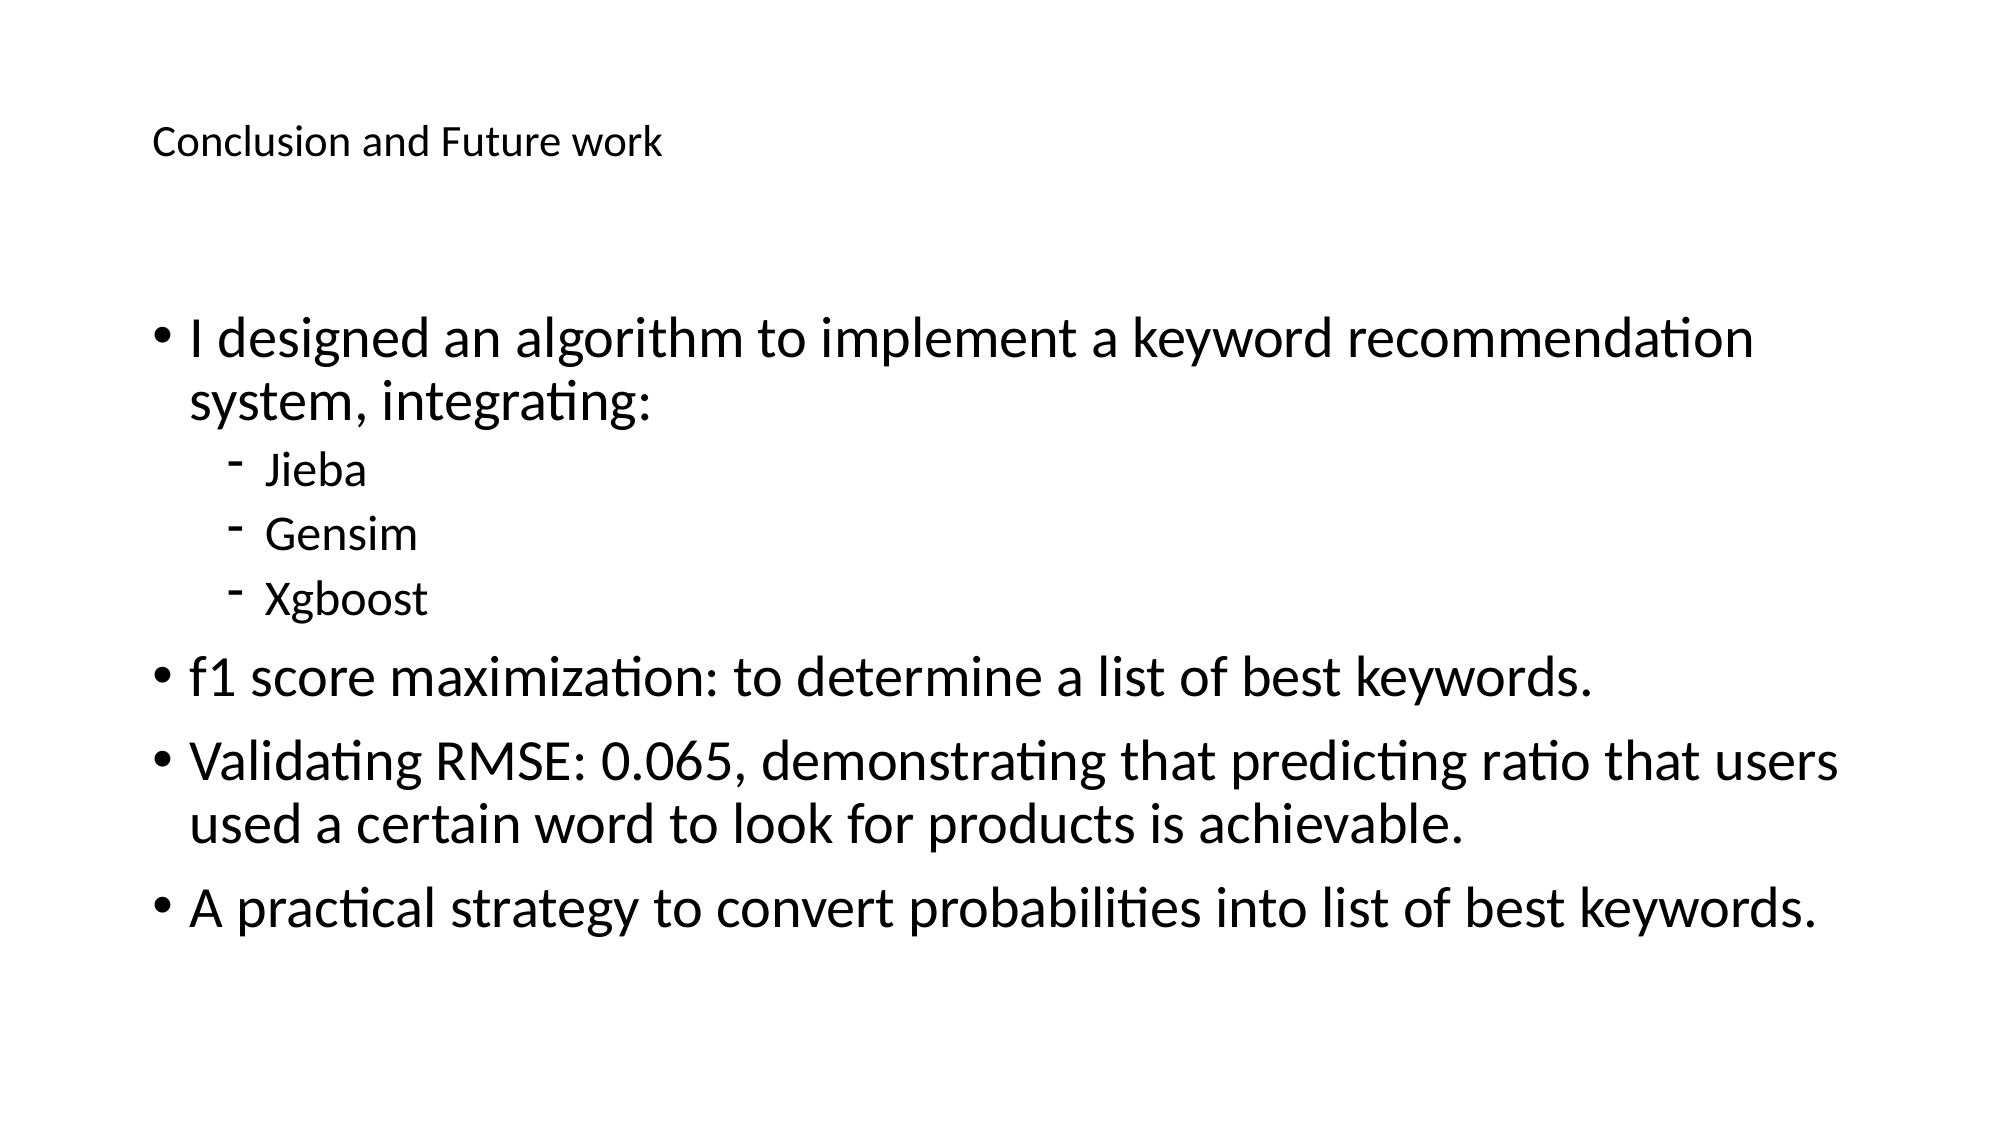

# Conclusion and Future work
I designed an algorithm to implement a keyword recommendation system, integrating:
Jieba
Gensim
Xgboost
f1 score maximization: to determine a list of best keywords.
Validating RMSE: 0.065, demonstrating that predicting ratio that users used a certain word to look for products is achievable.
A practical strategy to convert probabilities into list of best keywords.